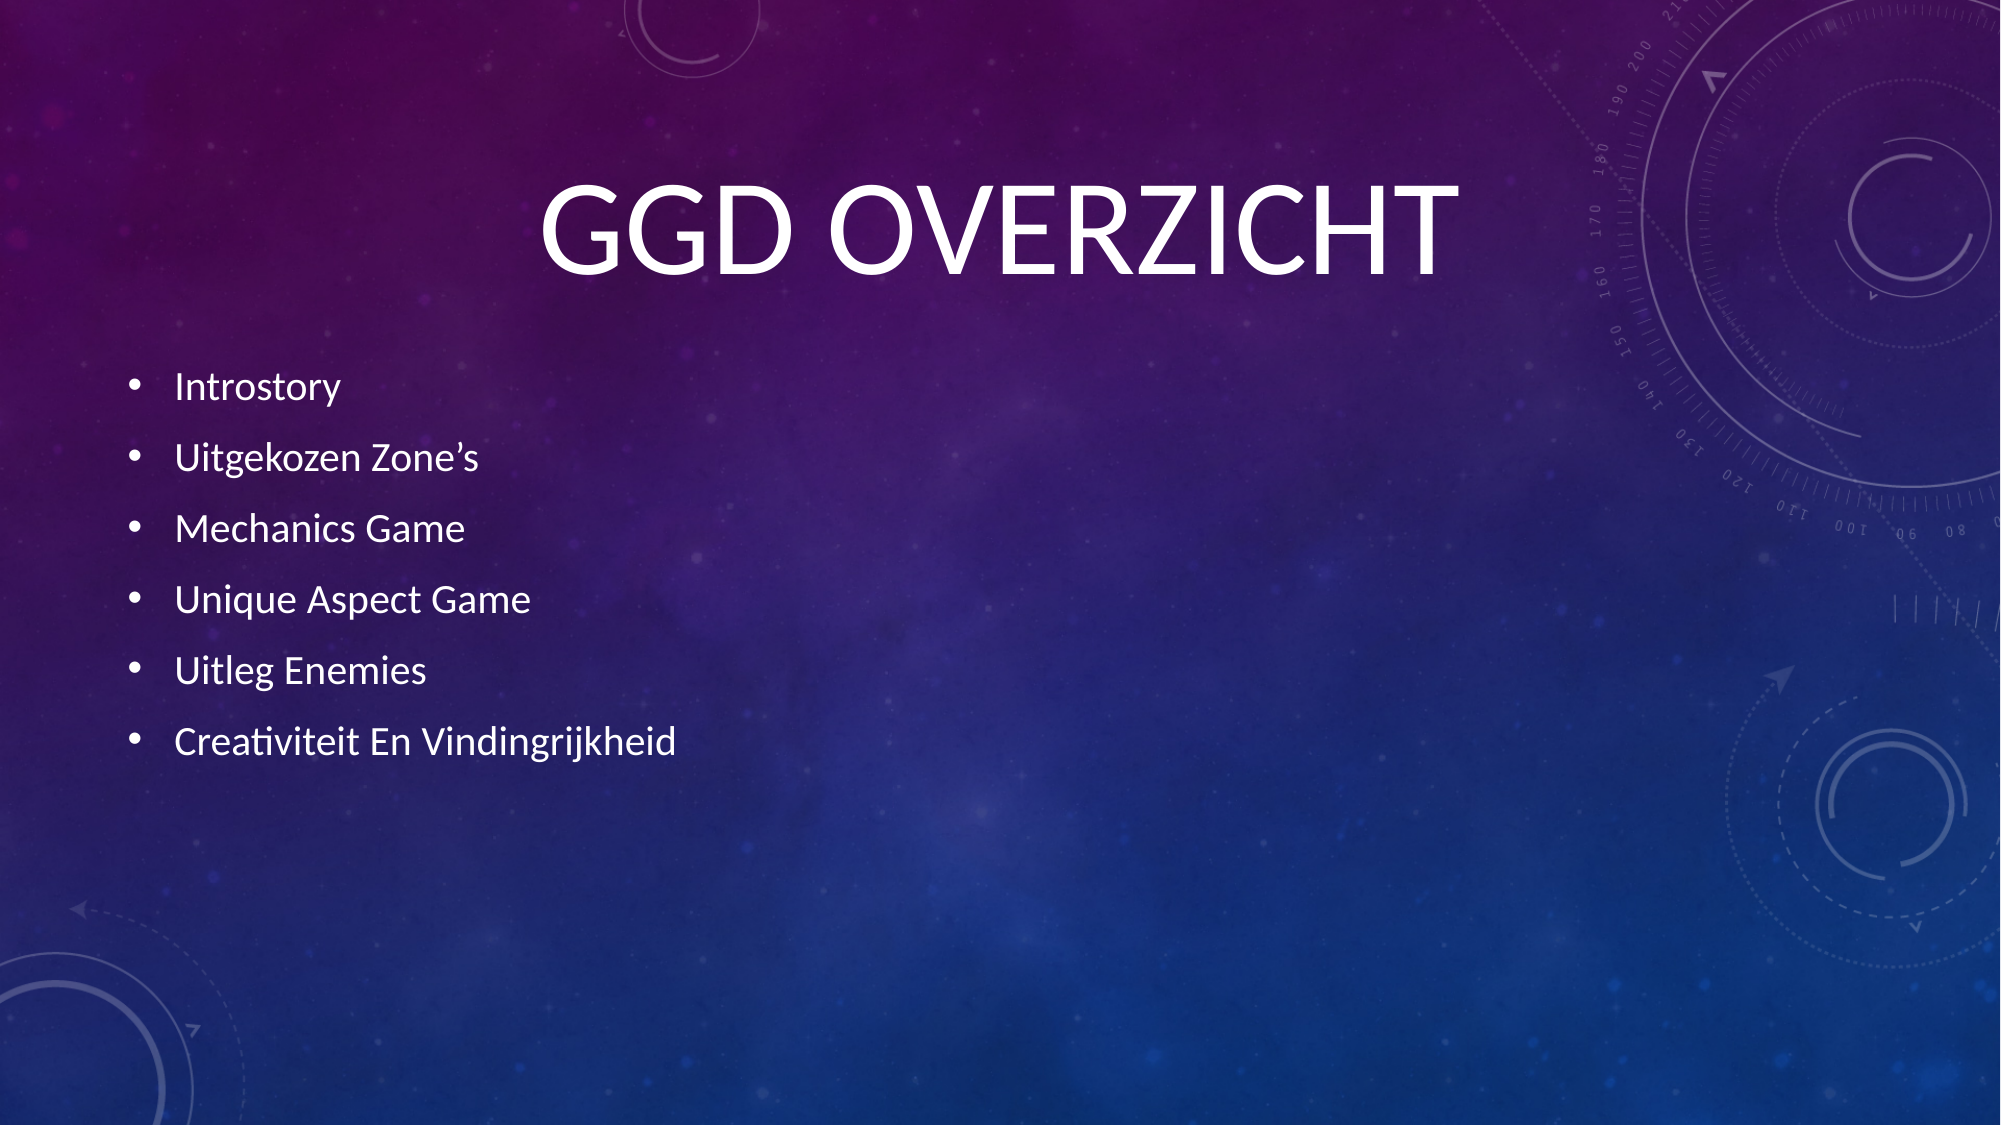

# GGD overzicht
Introstory
Uitgekozen Zone’s
Mechanics Game
Unique Aspect Game
Uitleg Enemies
Creativiteit En Vindingrijkheid